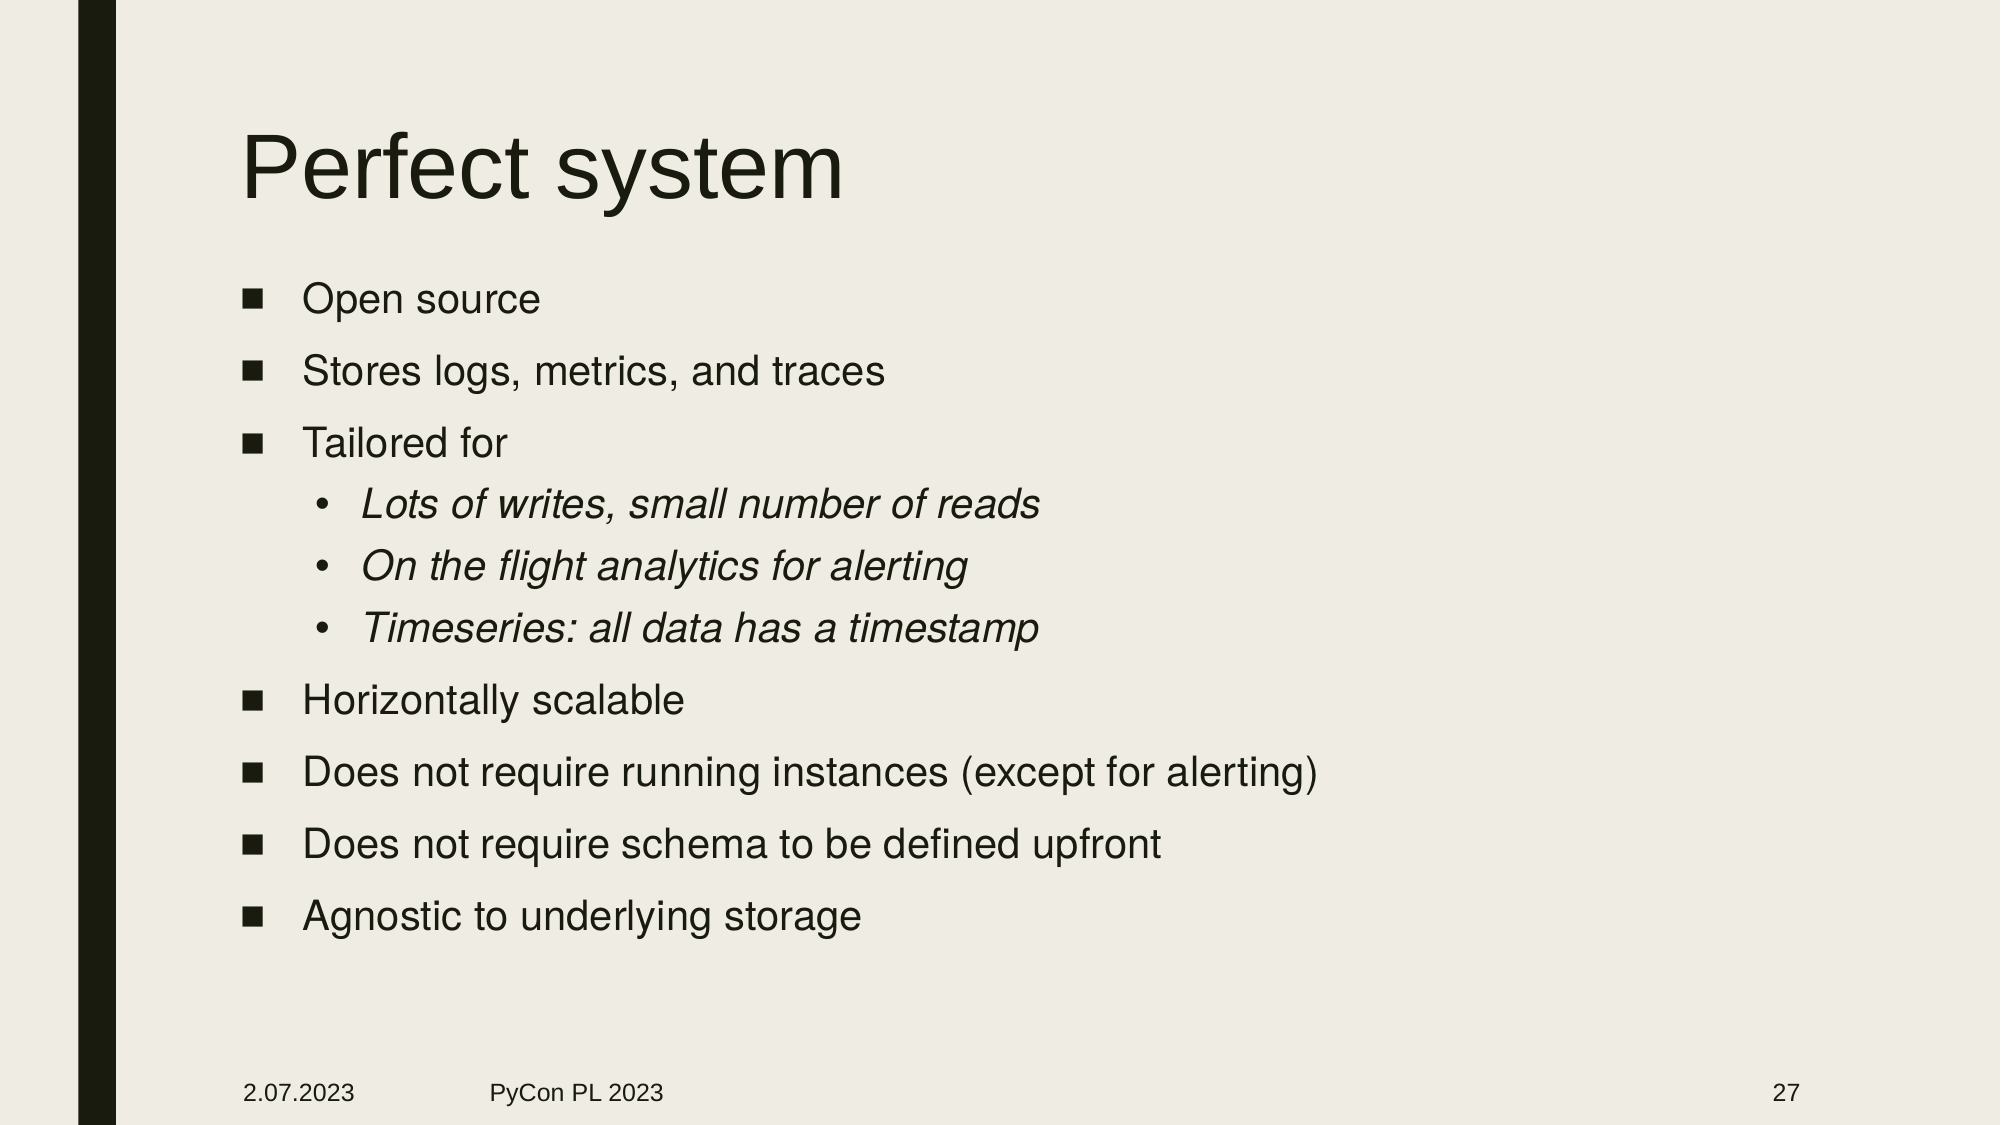

# Perfect system
Open source
Stores logs, metrics, and traces
Tailored for
Lots of writes, small number of reads
On the flight analytics for alerting
Timeseries: all data has a timestamp
Horizontally scalable
Does not require running instances (except for alerting)
Does not require schema to be defined upfront
Agnostic to underlying storage

2.07.2023
PyCon PL 2023
27